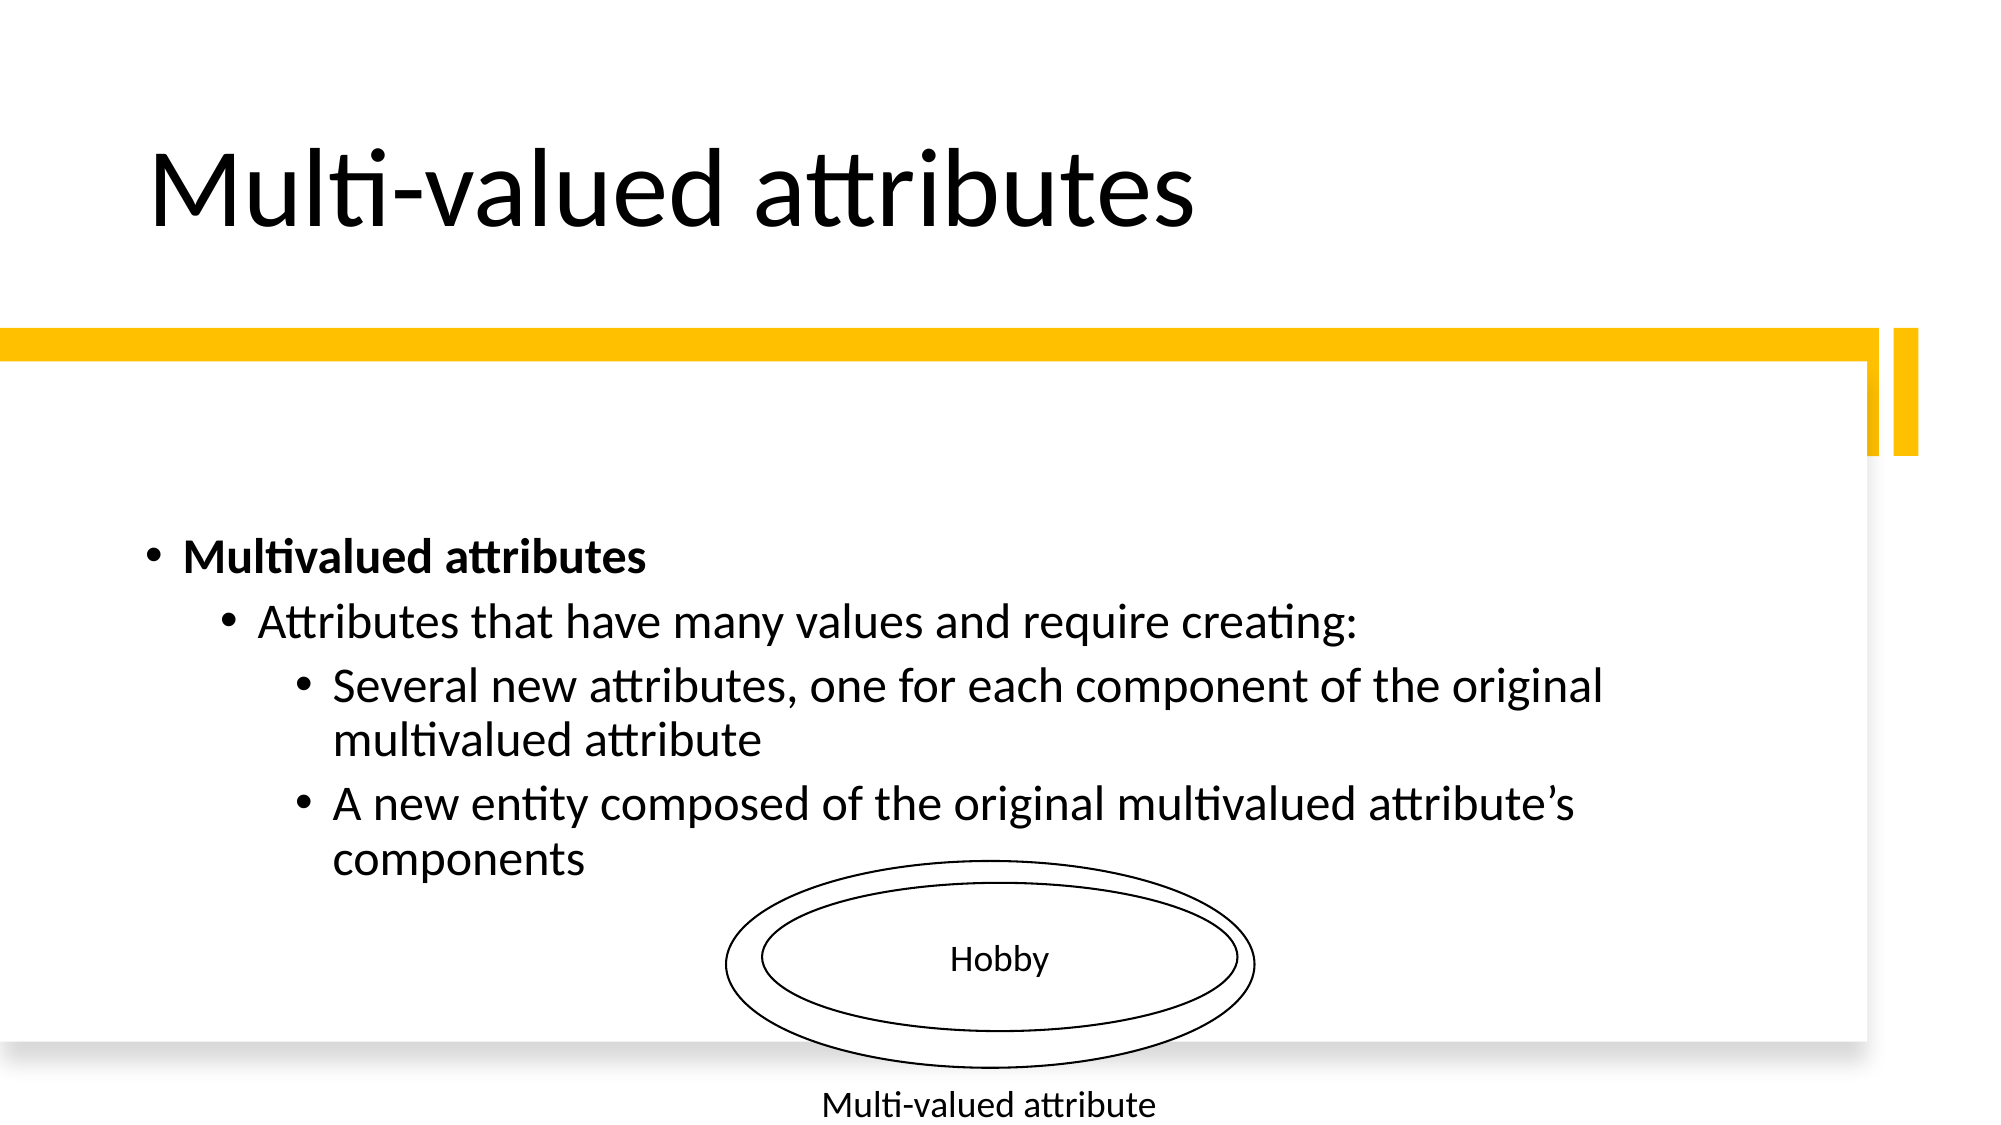

# Multi-valued attributes

Multivalued attributes
Attributes that have many values and require creating:
Several new attributes, one for each component of the original multivalued attribute
A new entity composed of the original multivalued attribute’s components

Hobby
Multi-valued attribute